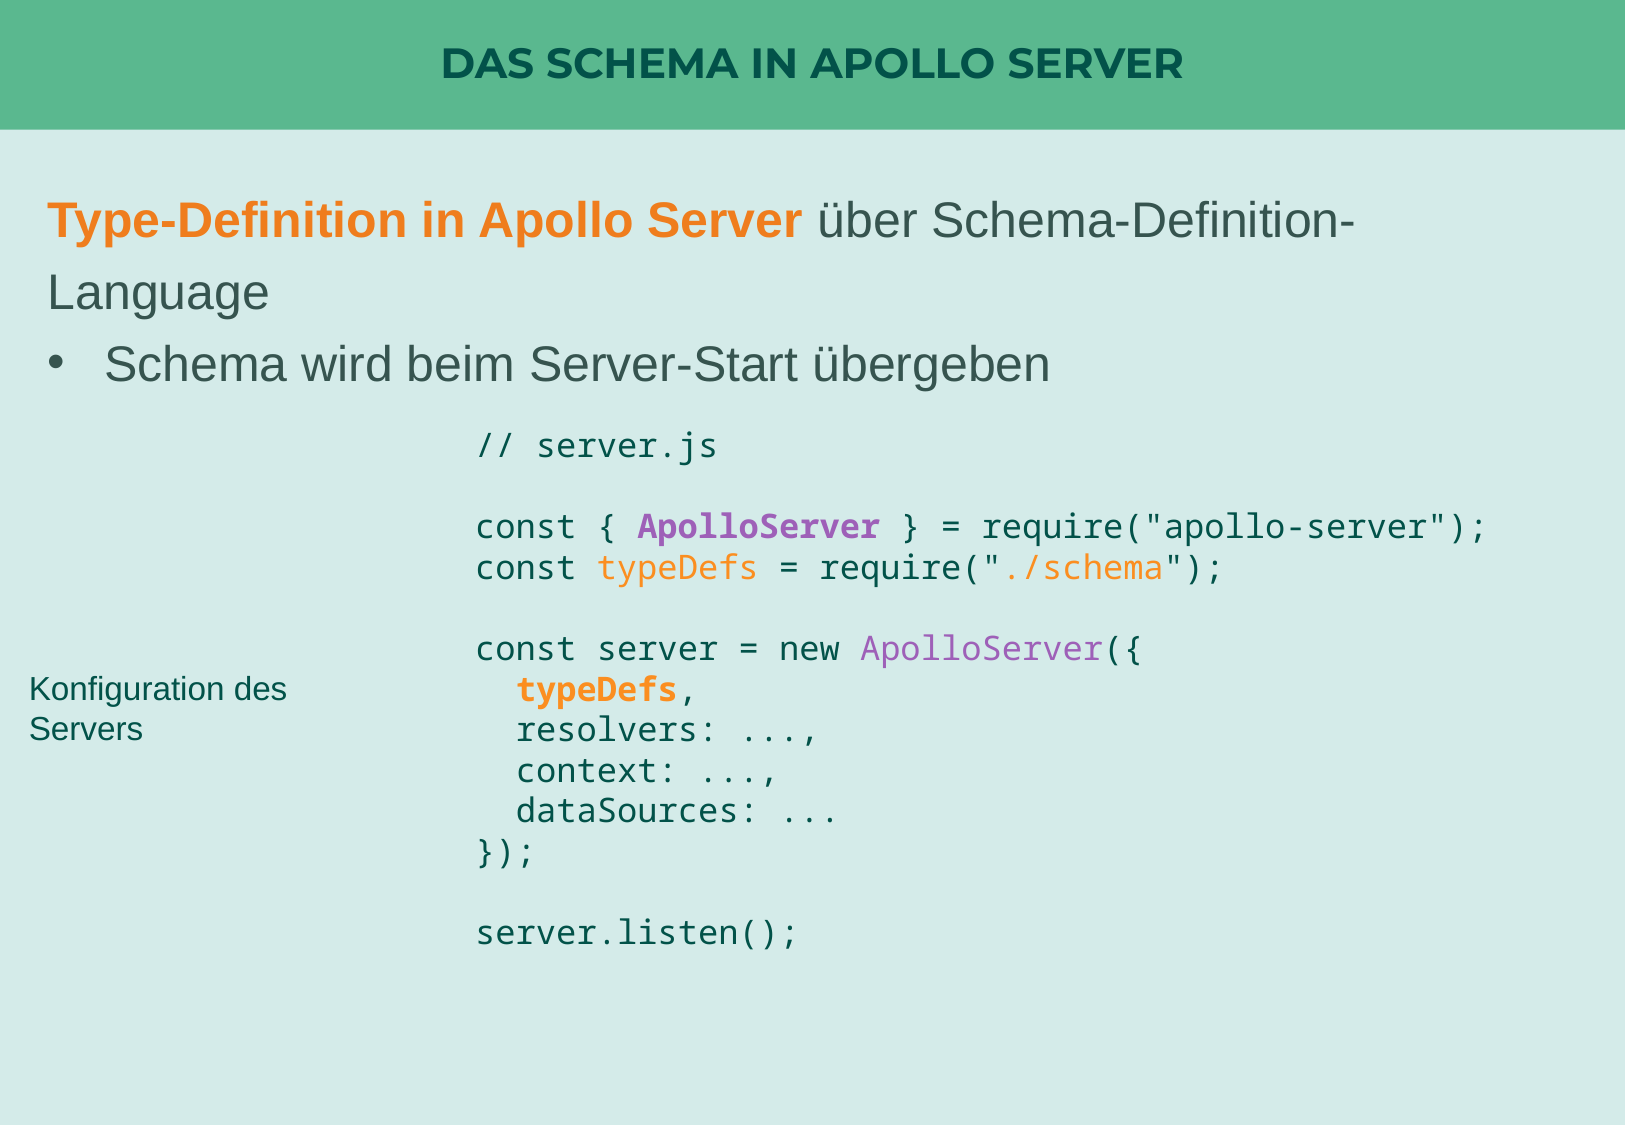

# Das Schema in Apollo Server
Type-Definition in Apollo Server über Schema-Definition-Language
Schema wird beim Server-Start übergeben

// server.js

const { ApolloServer } = require("apollo-server");
const typeDefs = require("./schema");

const server = new ApolloServer({
  typeDefs,
  resolvers: ...,
  context: ...,
  dataSources: ...
});

server.listen();
Konfiguration des
Servers